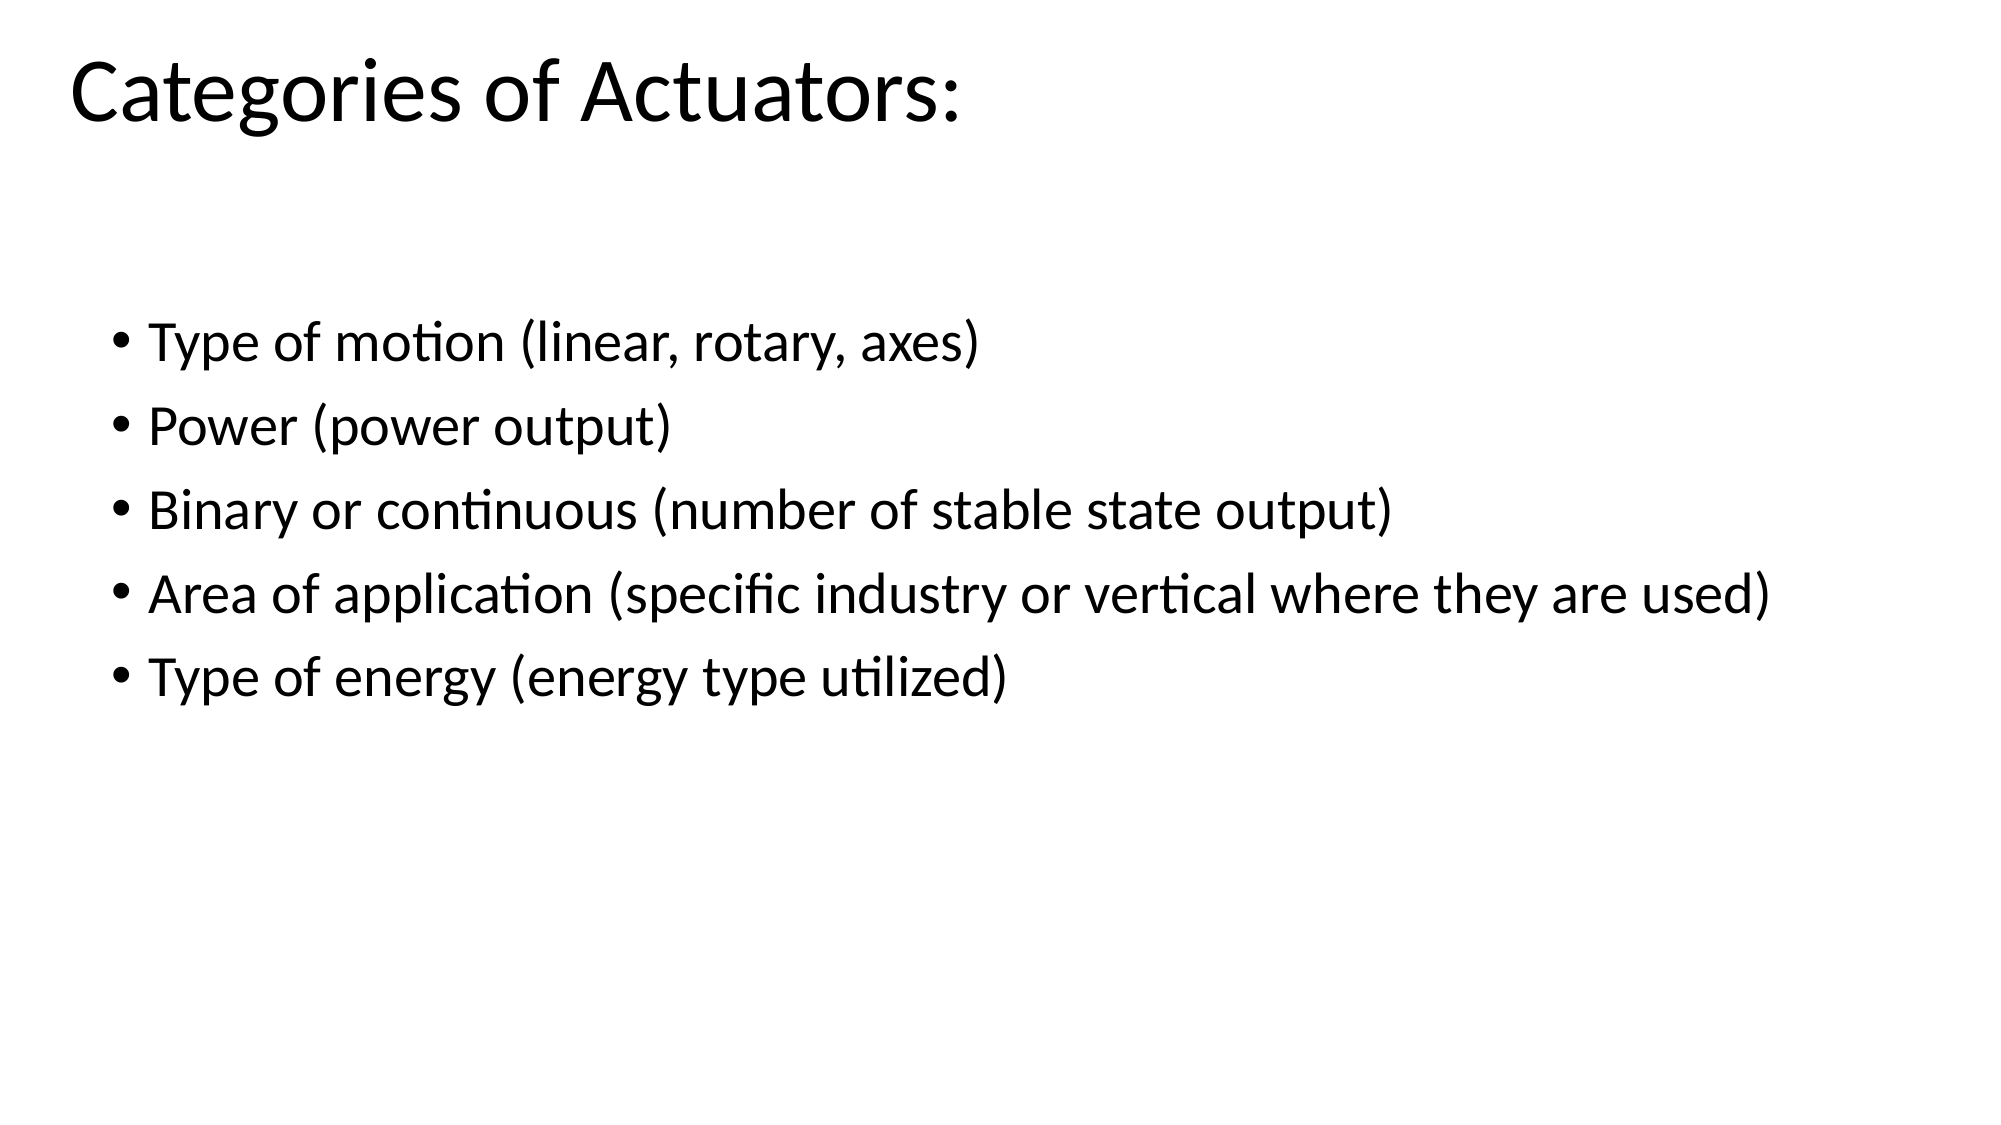

# Categories of Actuators:
Type of motion (linear, rotary, axes)
Power (power output)
Binary or continuous (number of stable state output)
Area of application (specific industry or vertical where they are used)
Type of energy (energy type utilized)